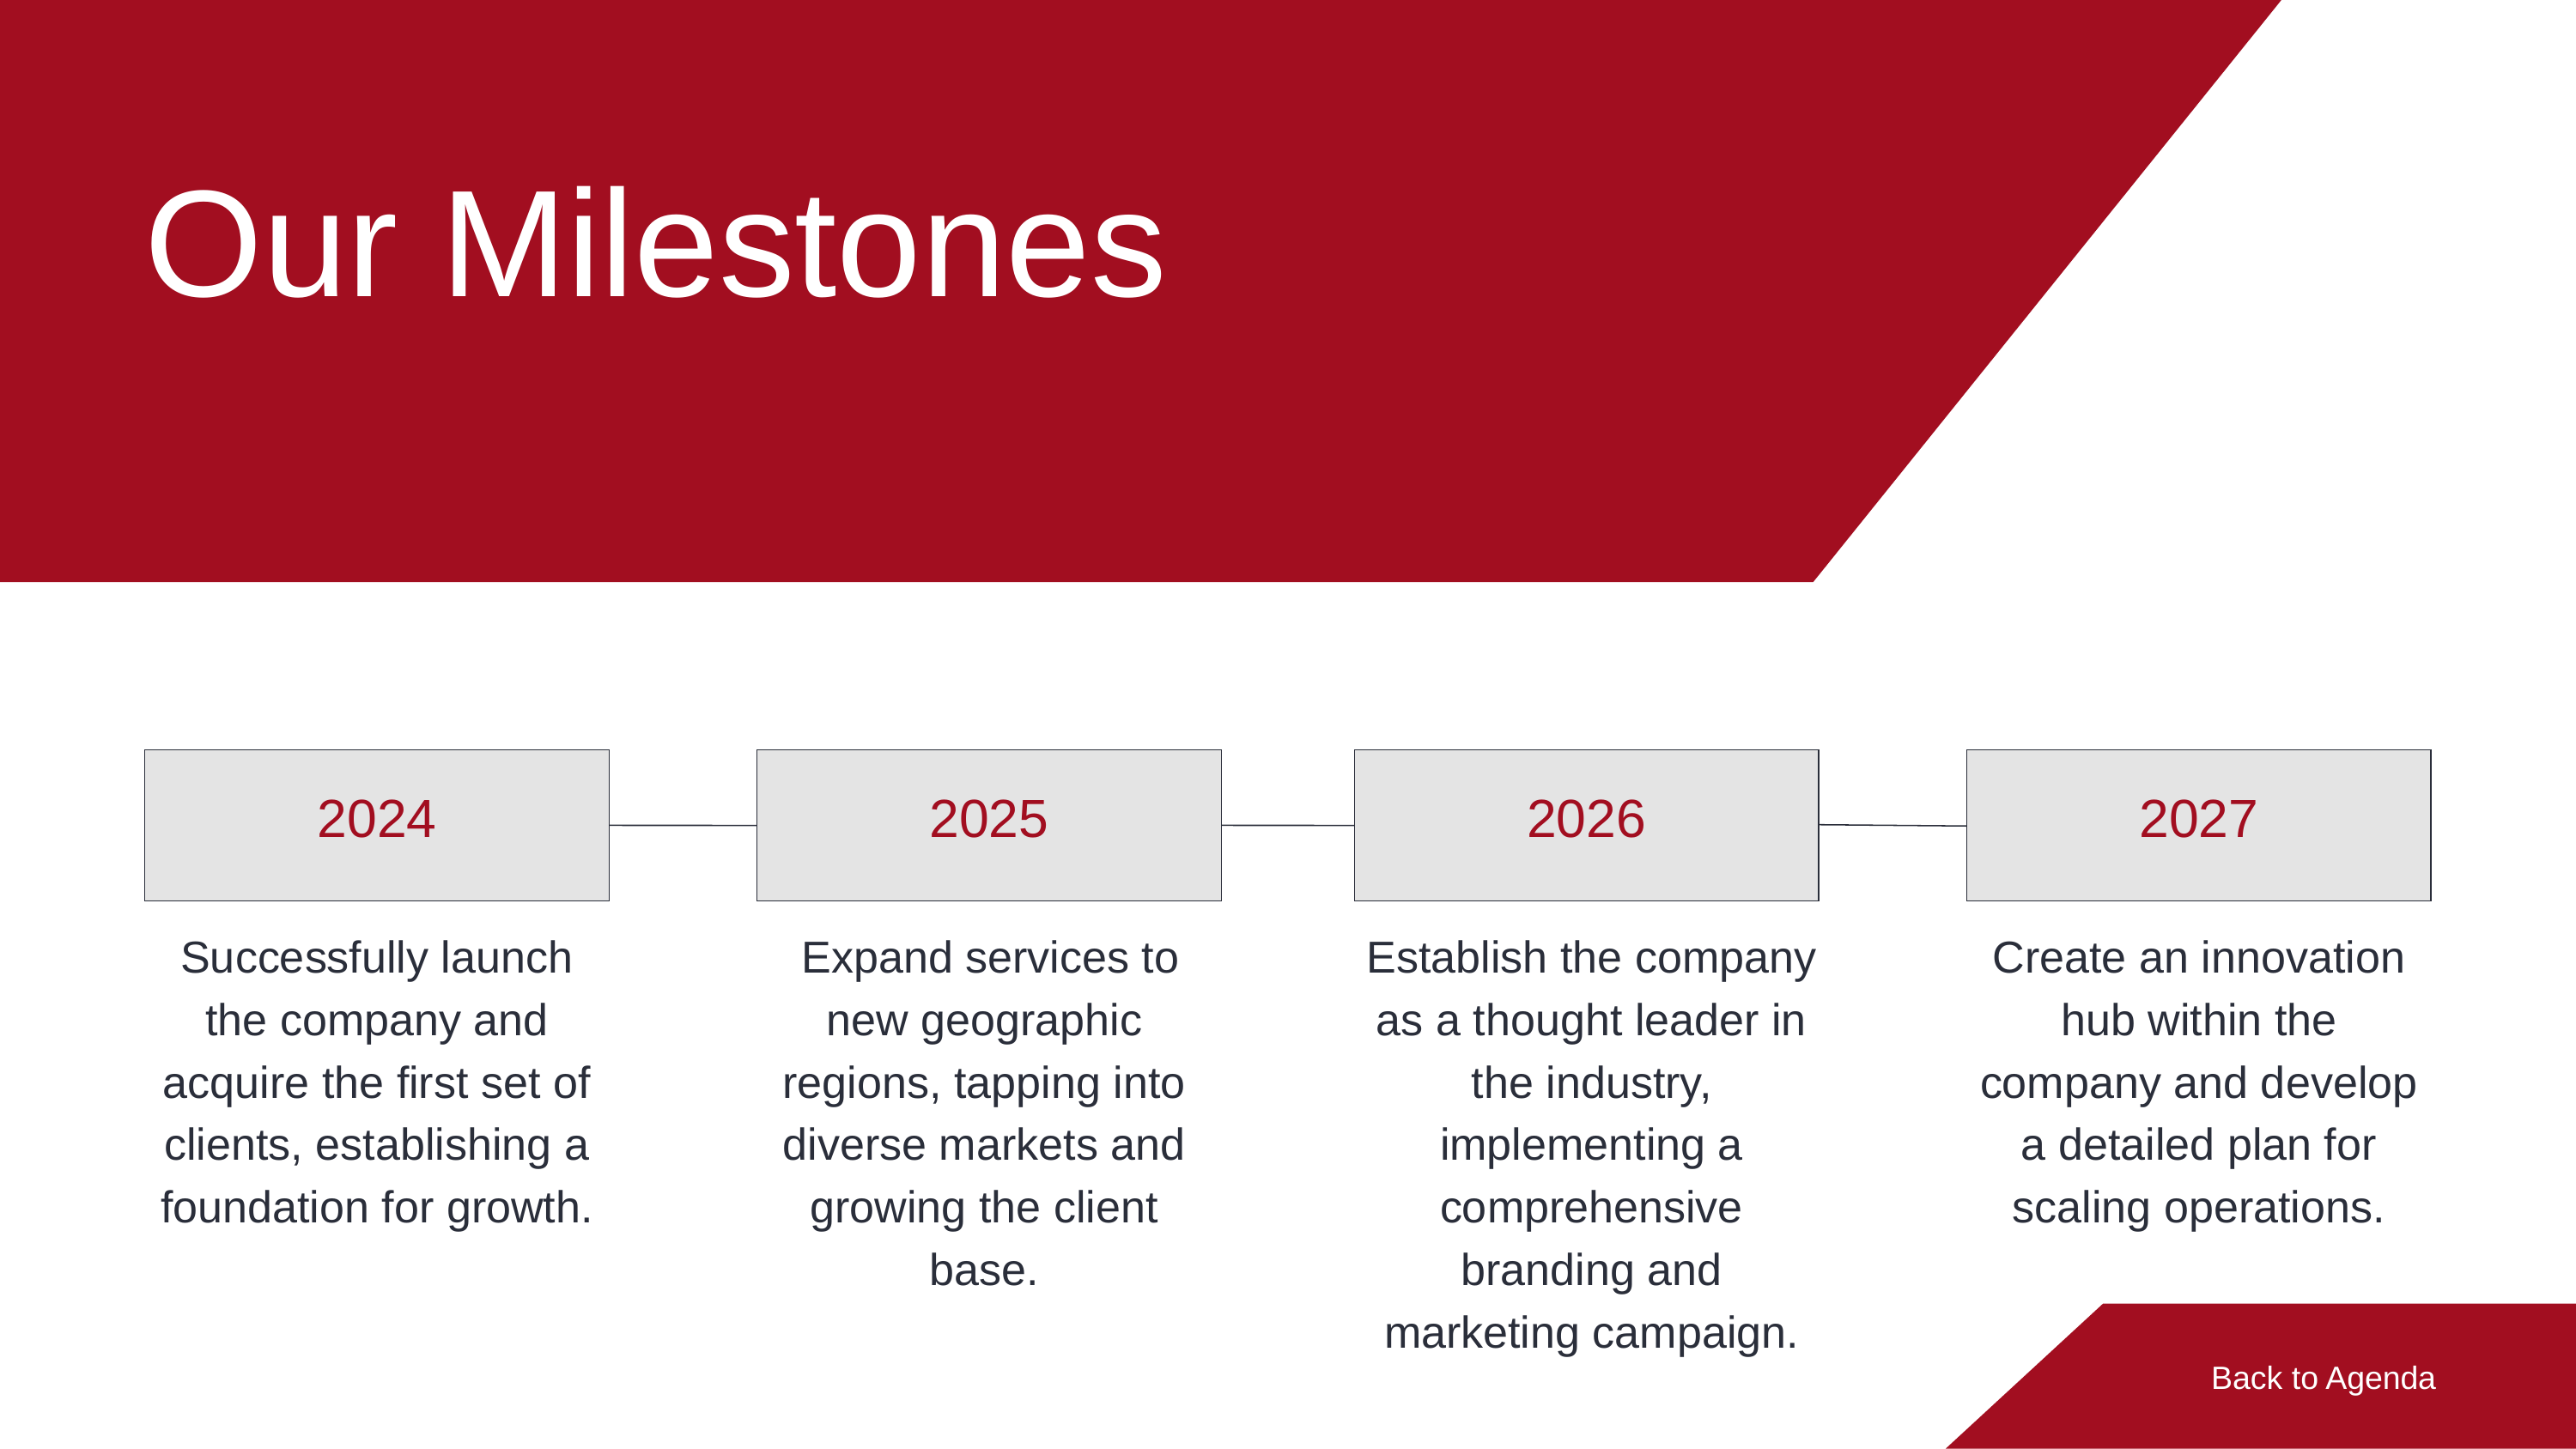

Our Milestones

2024

2025

2026

2027

Successfully launch the company and acquire the first set of clients, establishing a foundation for growth.
 Expand services to new geographic regions, tapping into diverse markets and growing the client base.
Establish the company as a thought leader in the industry, implementing a comprehensive branding and marketing campaign.
Create an innovation hub within the company and develop a detailed plan for scaling operations.

Back to Agenda